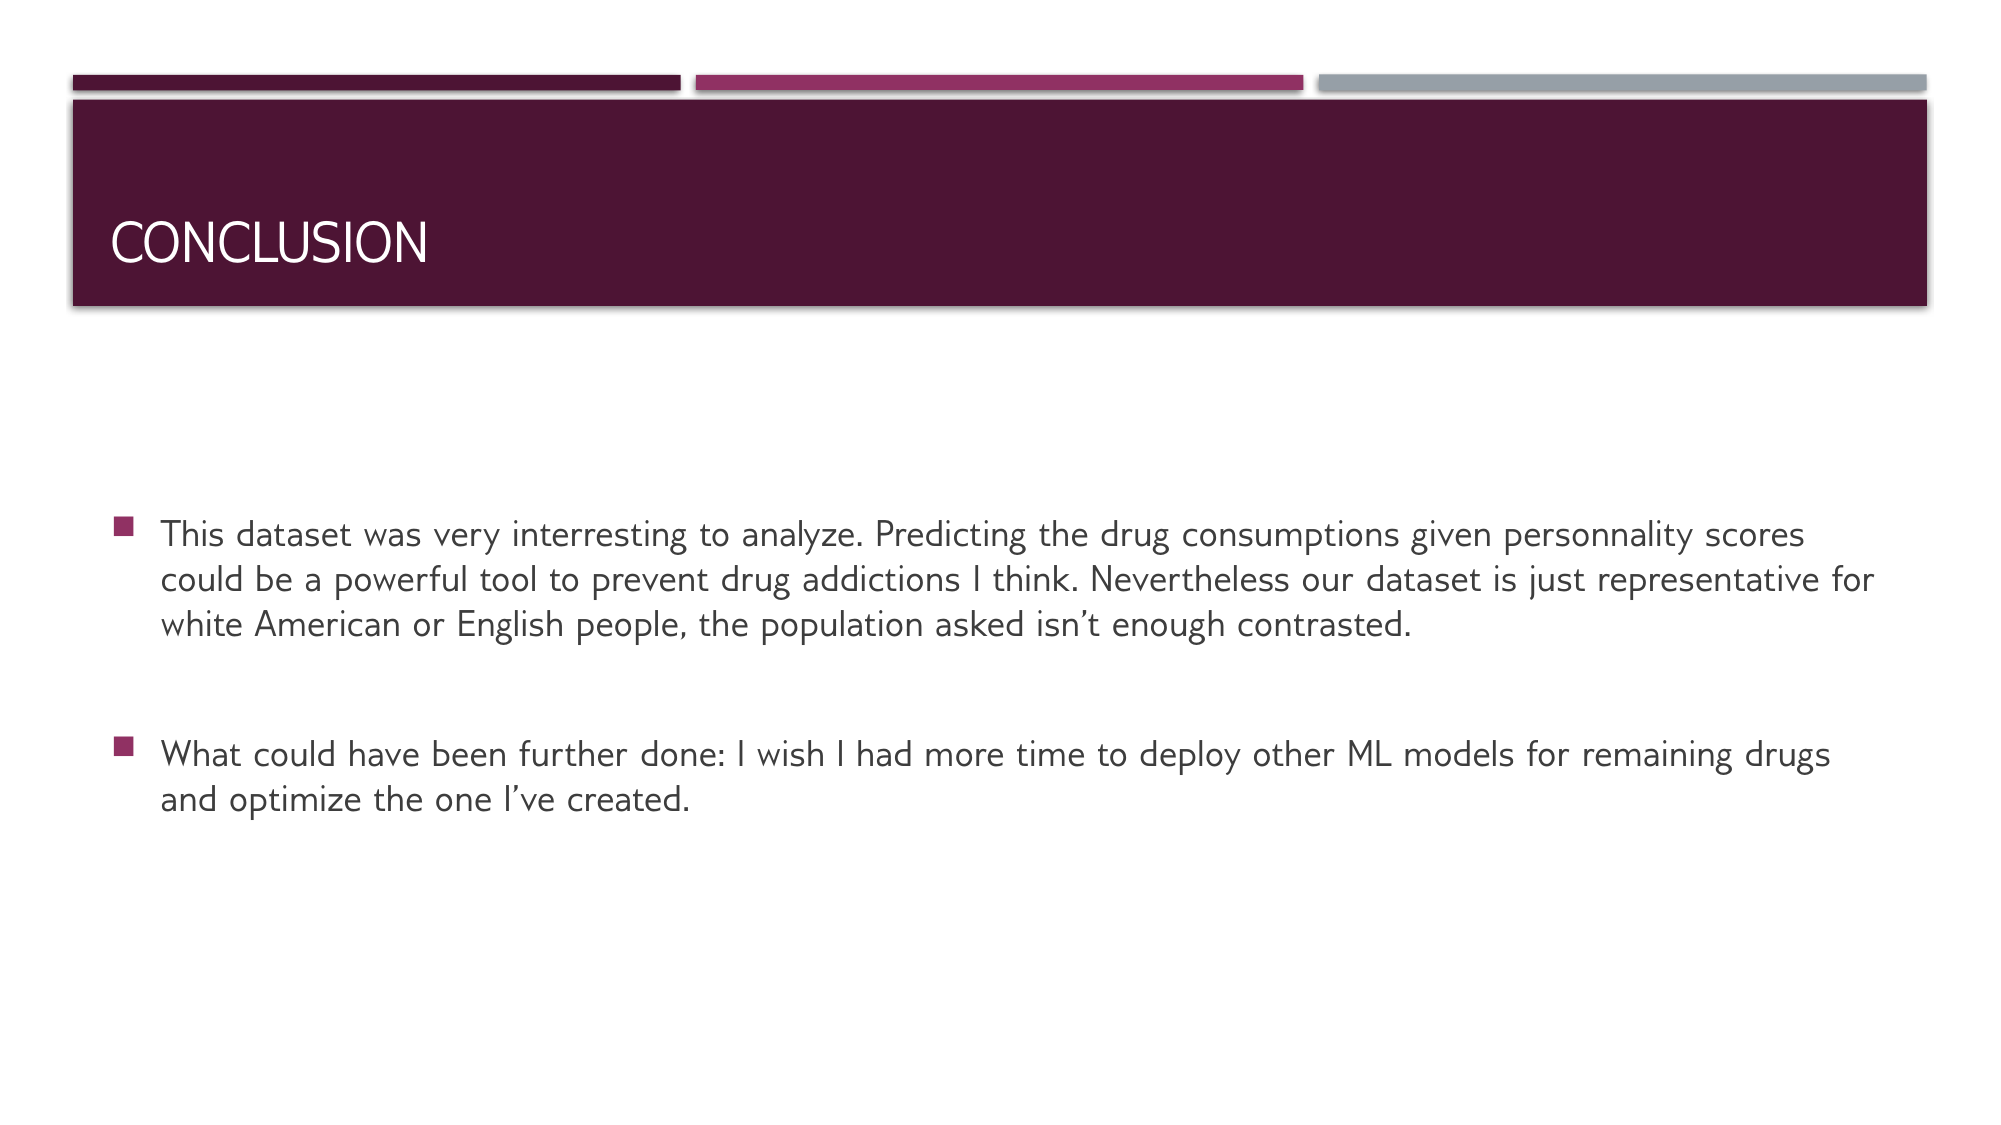

# Conclusion
This dataset was very interresting to analyze. Predicting the drug consumptions given personnality scores could be a powerful tool to prevent drug addictions I think. Nevertheless our dataset is just representative for white American or English people, the population asked isn’t enough contrasted.

What could have been further done: I wish I had more time to deploy other ML models for remaining drugs and optimize the one I’ve created.